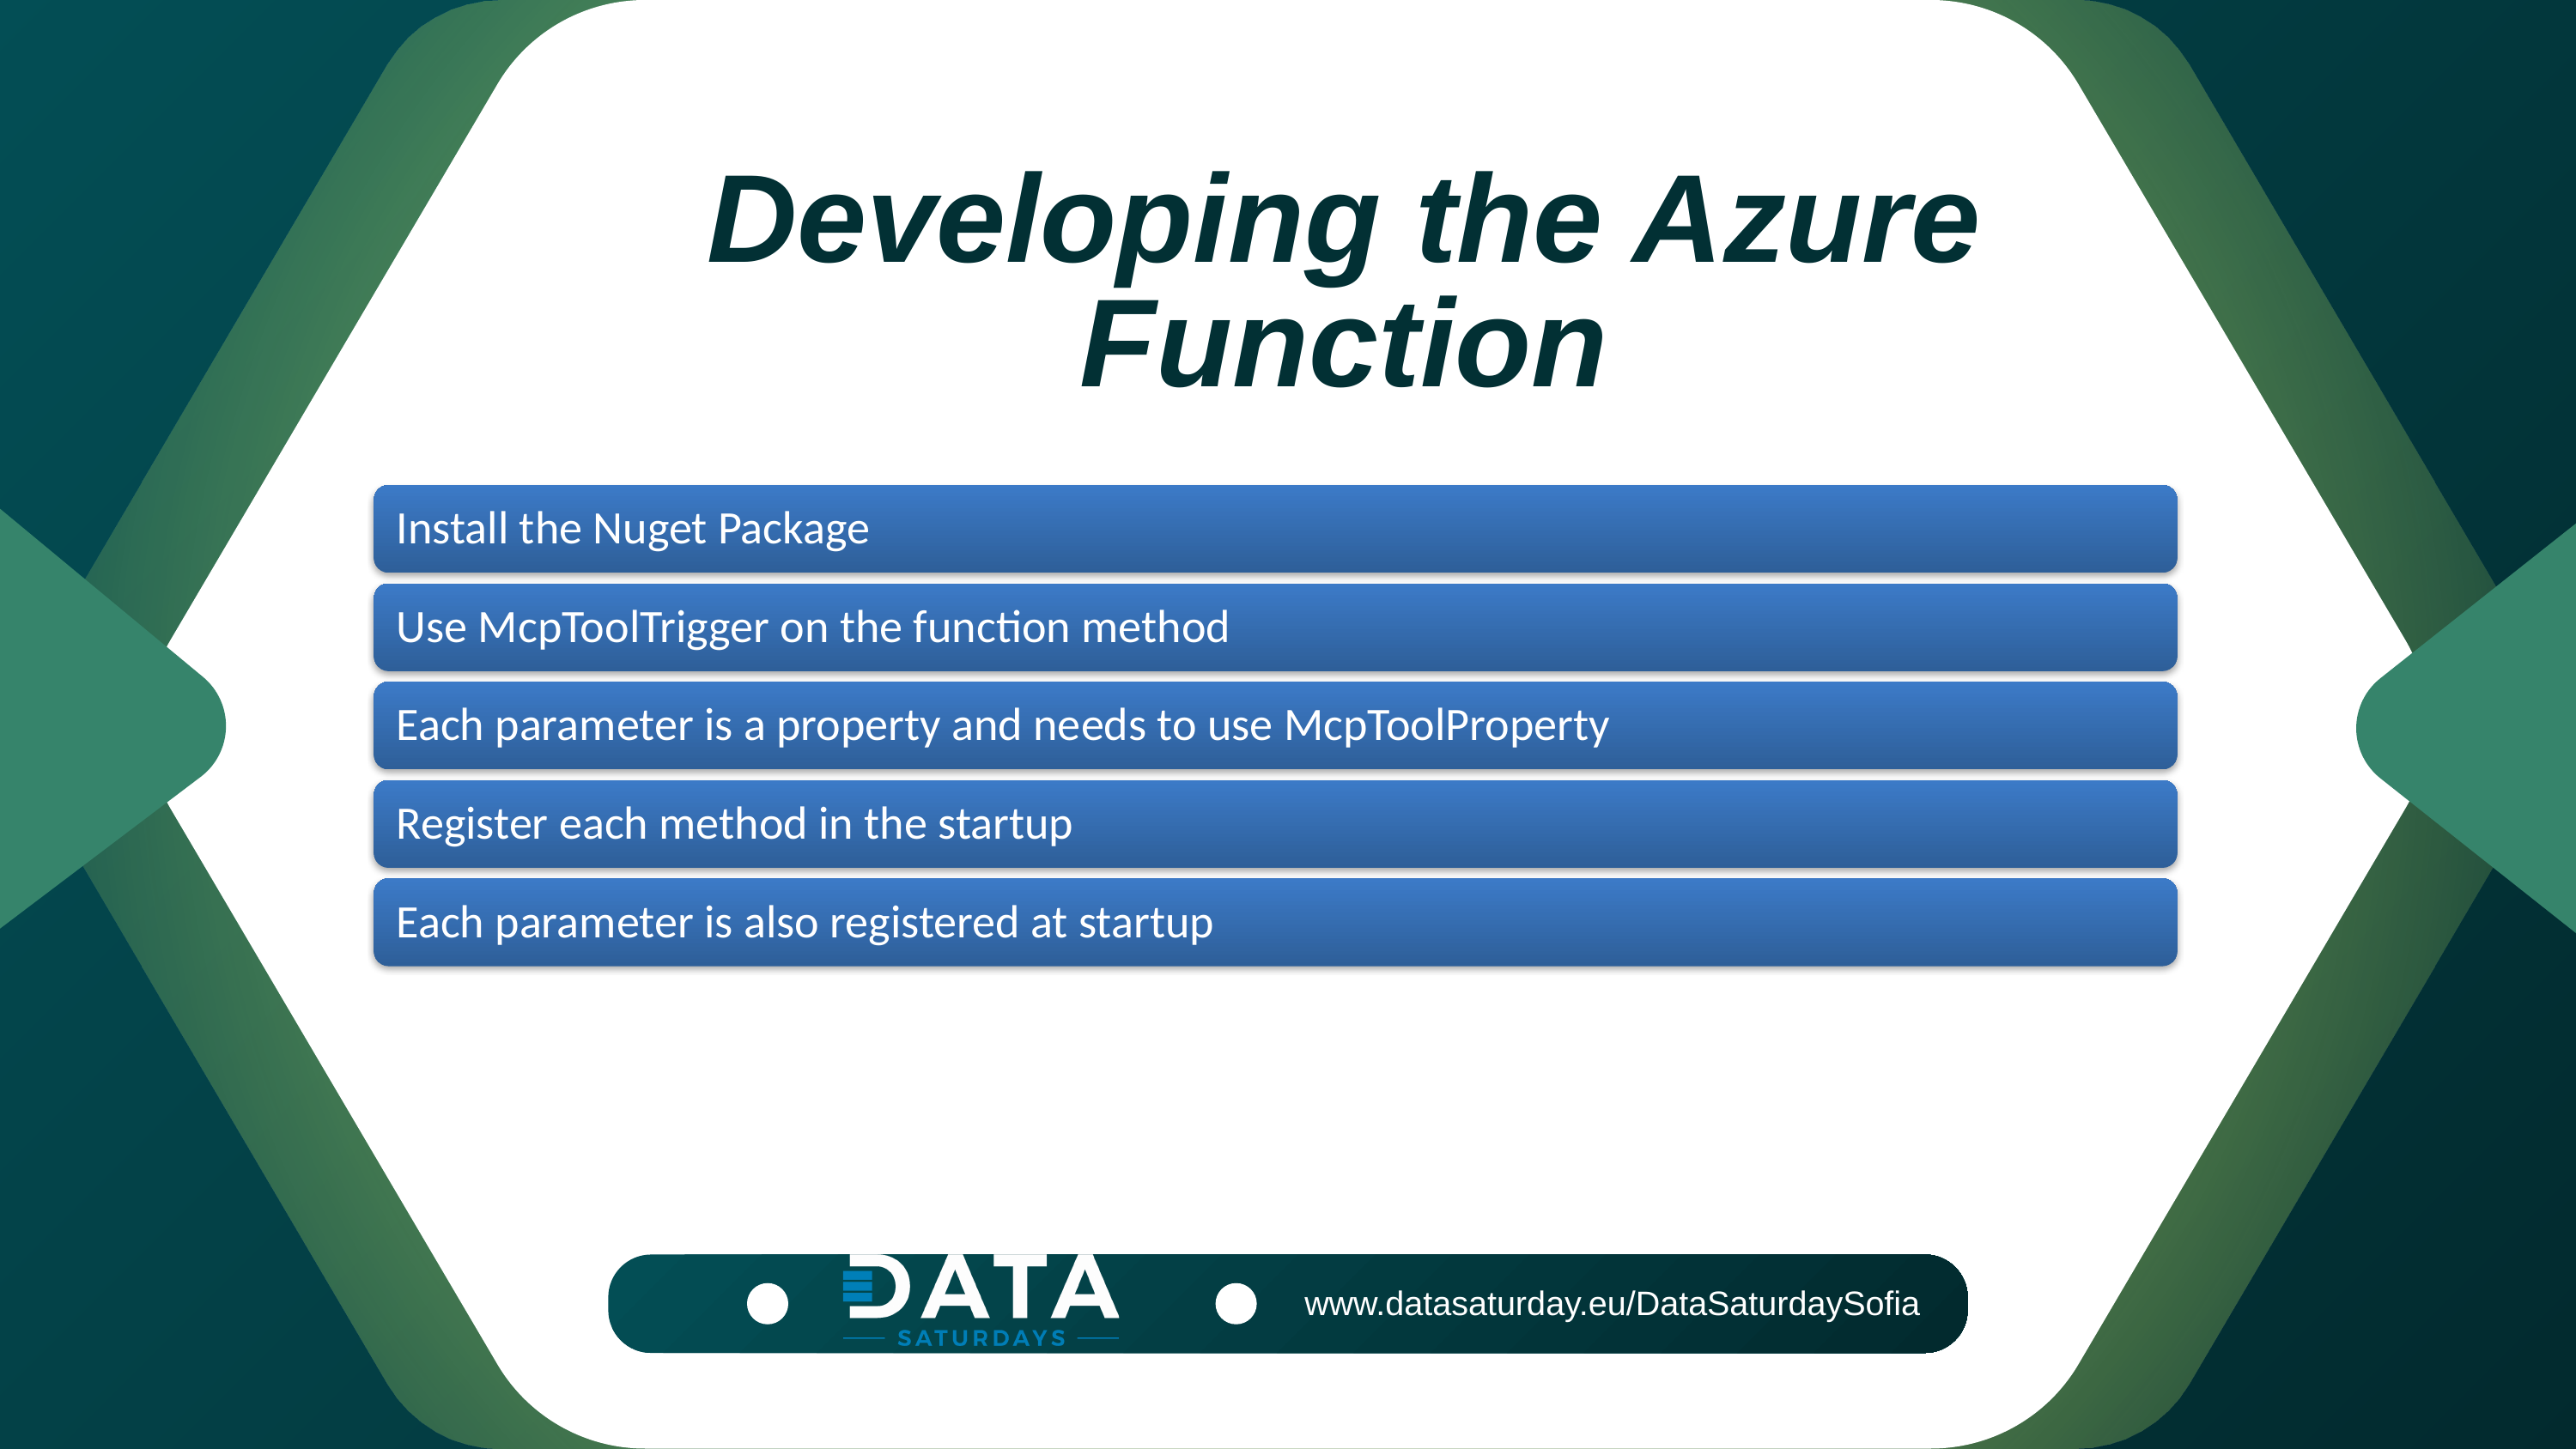

Developing the Azure Function

Install the Nuget Package
Use McpToolTrigger on the function method
Each parameter is a property and needs to use McpToolProperty
Register each method in the startup
Each parameter is also registered at startup

Social Media Advertising
Influencer Marketing

www.datasaturday.eu/DataSaturdaySofia